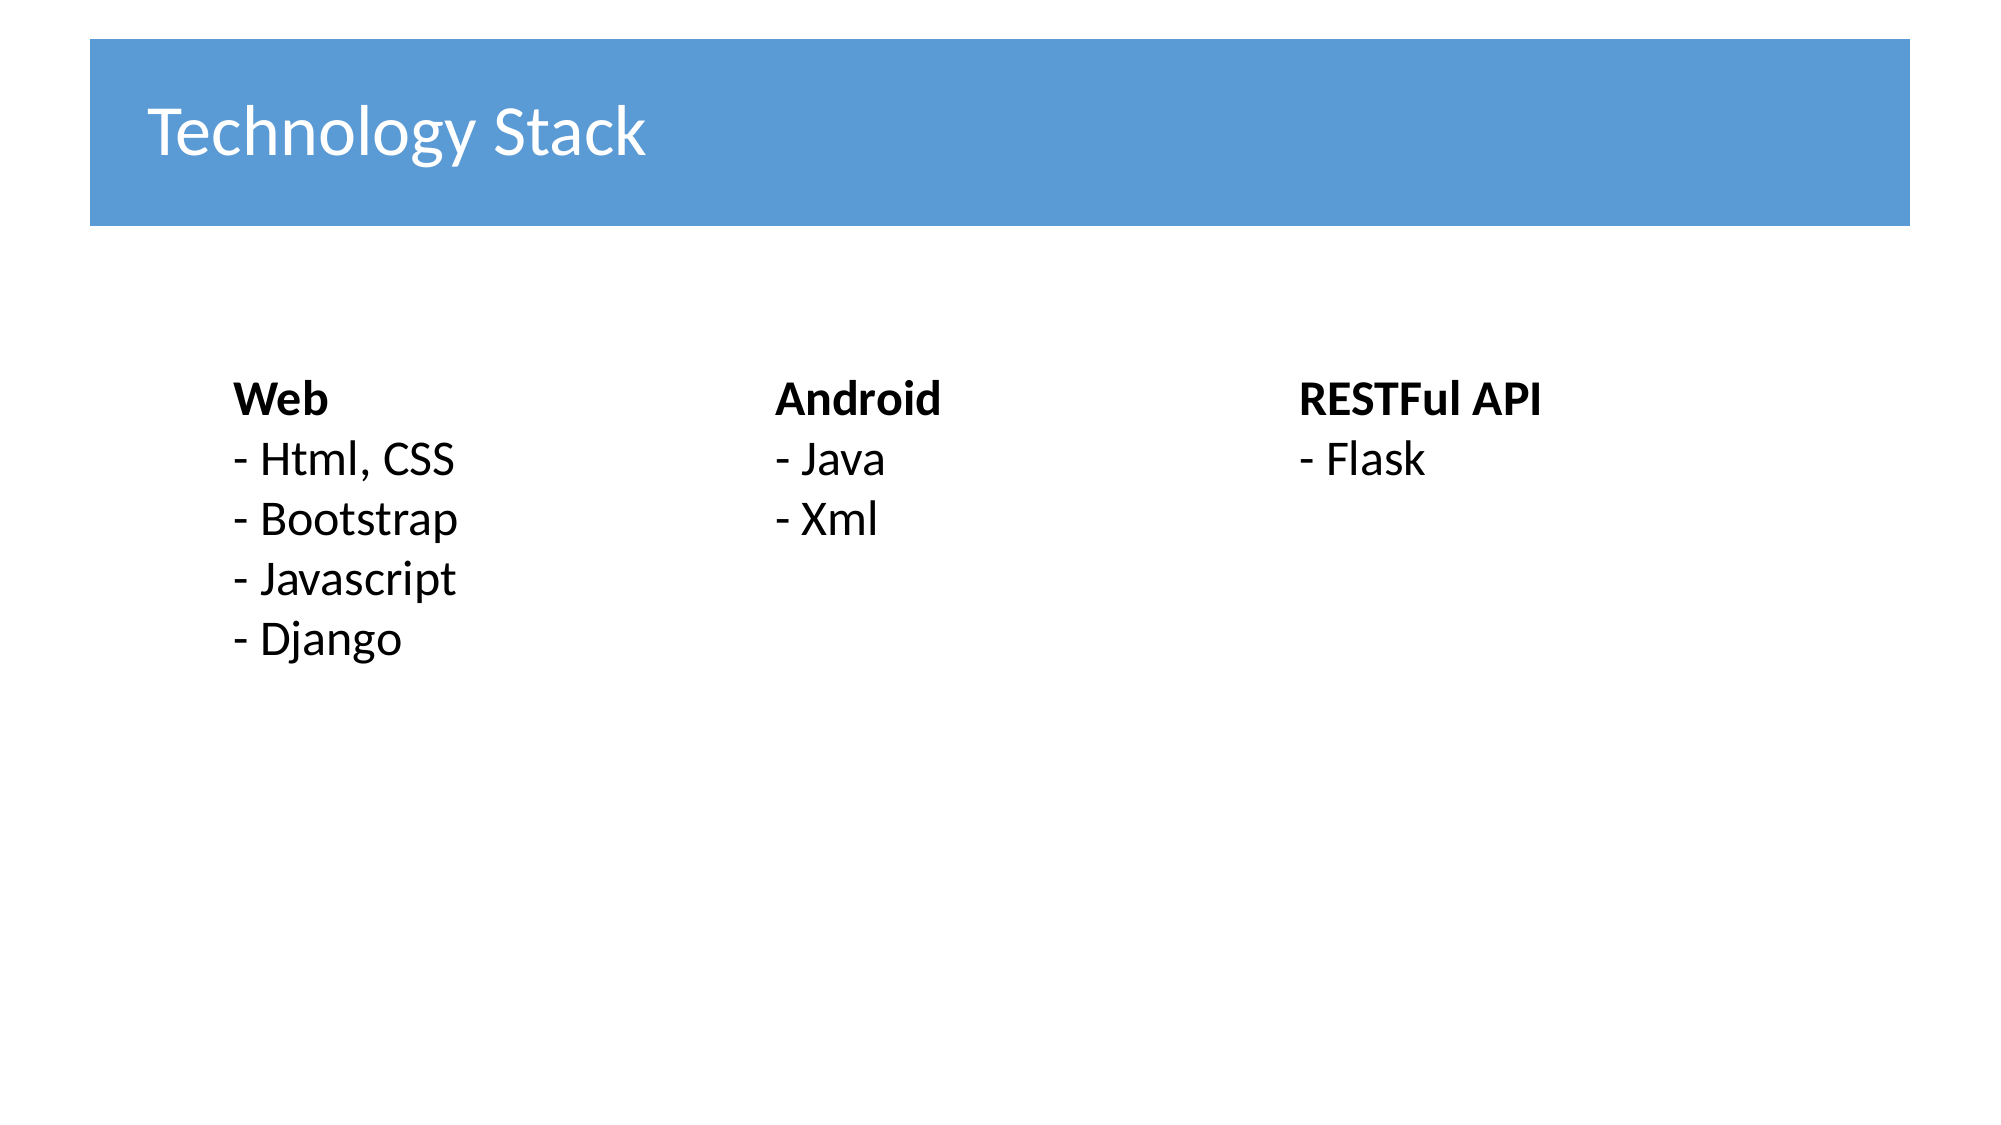

Technology Stack
Web
- Html, CSS
- Bootstrap
- Javascript
- Django
Android
- Java
- Xml

RESTFul API
- Flask